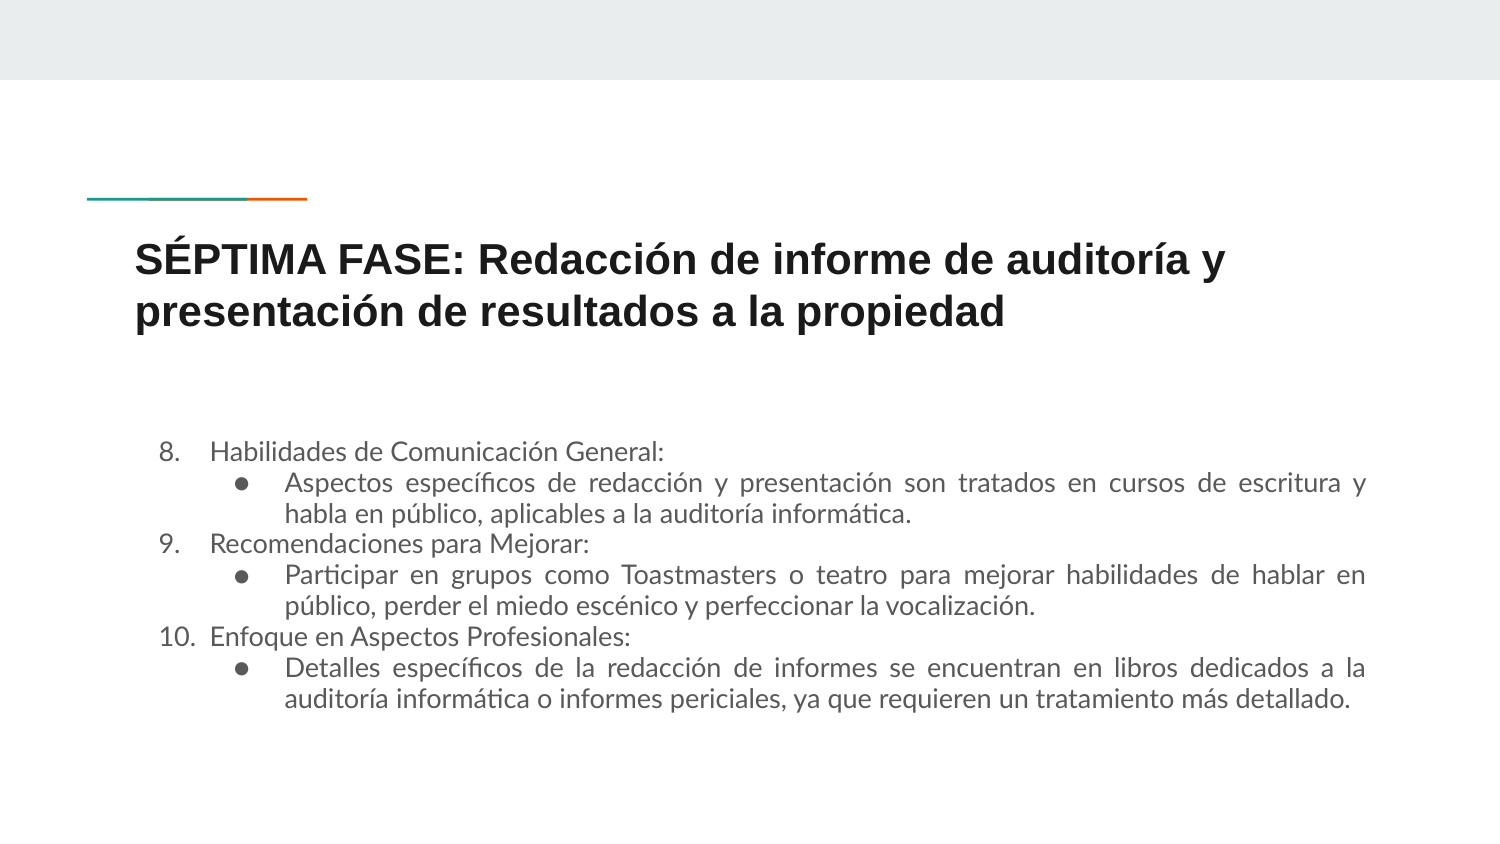

# SÉPTIMA FASE: Redacción de informe de auditoría y presentación de resultados a la propiedad

Habilidades de Comunicación General:
Aspectos específicos de redacción y presentación son tratados en cursos de escritura y habla en público, aplicables a la auditoría informática.
Recomendaciones para Mejorar:
Participar en grupos como Toastmasters o teatro para mejorar habilidades de hablar en público, perder el miedo escénico y perfeccionar la vocalización.
Enfoque en Aspectos Profesionales:
Detalles específicos de la redacción de informes se encuentran en libros dedicados a la auditoría informática o informes periciales, ya que requieren un tratamiento más detallado.